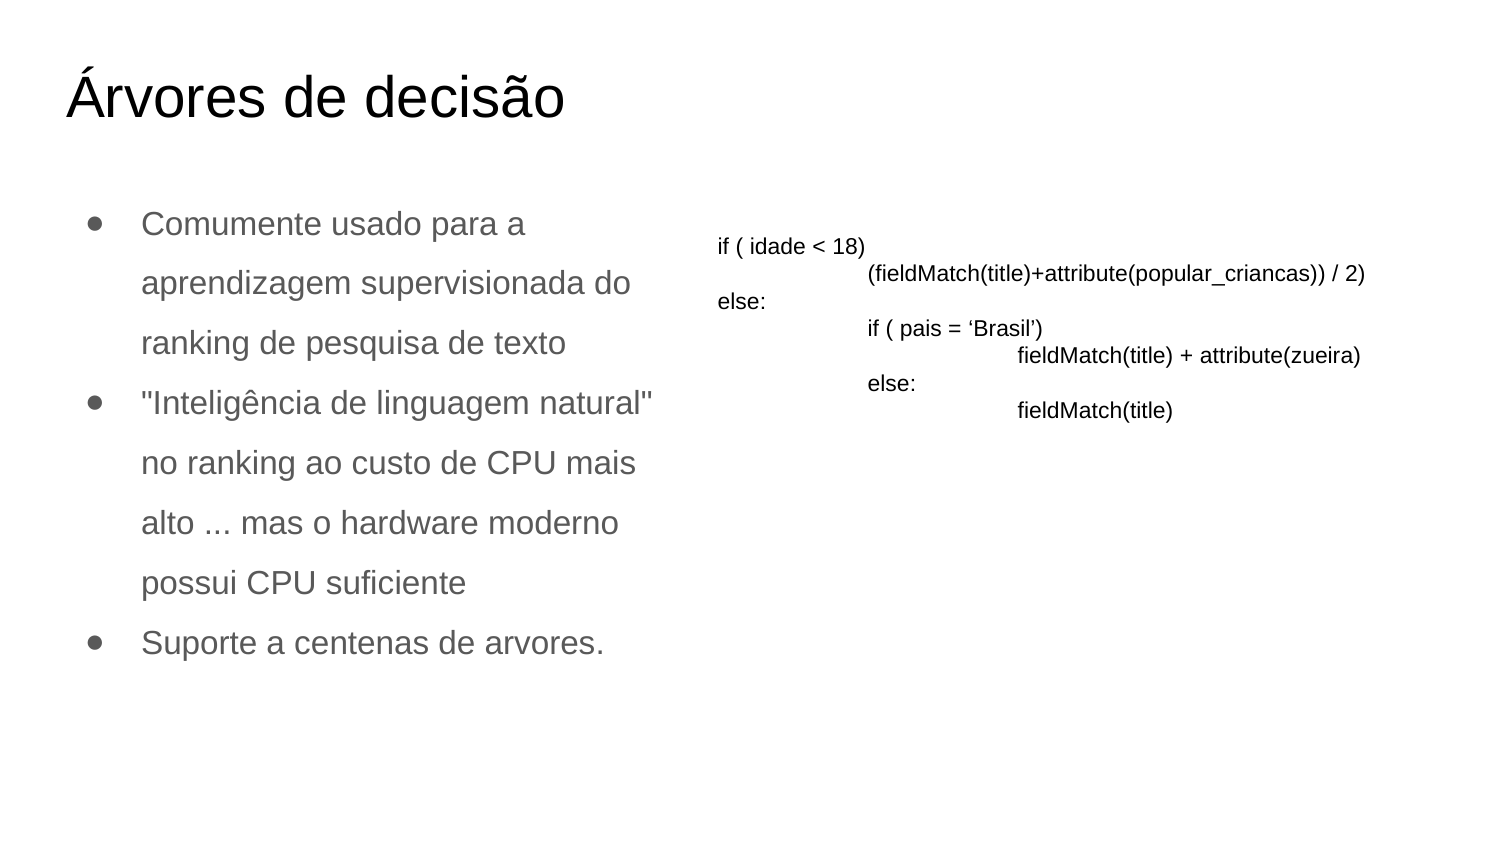

# Árvores de decisão
Comumente usado para a aprendizagem supervisionada do ranking de pesquisa de texto
"Inteligência de linguagem natural" no ranking ao custo de CPU mais alto ... mas o hardware moderno possui CPU suficiente
Suporte a centenas de arvores.

if ( idade < 18)
	(fieldMatch(title)+attribute(popular_criancas)) / 2)
else:
 	if ( pais = ‘Brasil’)
     		fieldMatch(title) + attribute(zueira)
 	else:
      		fieldMatch(title)